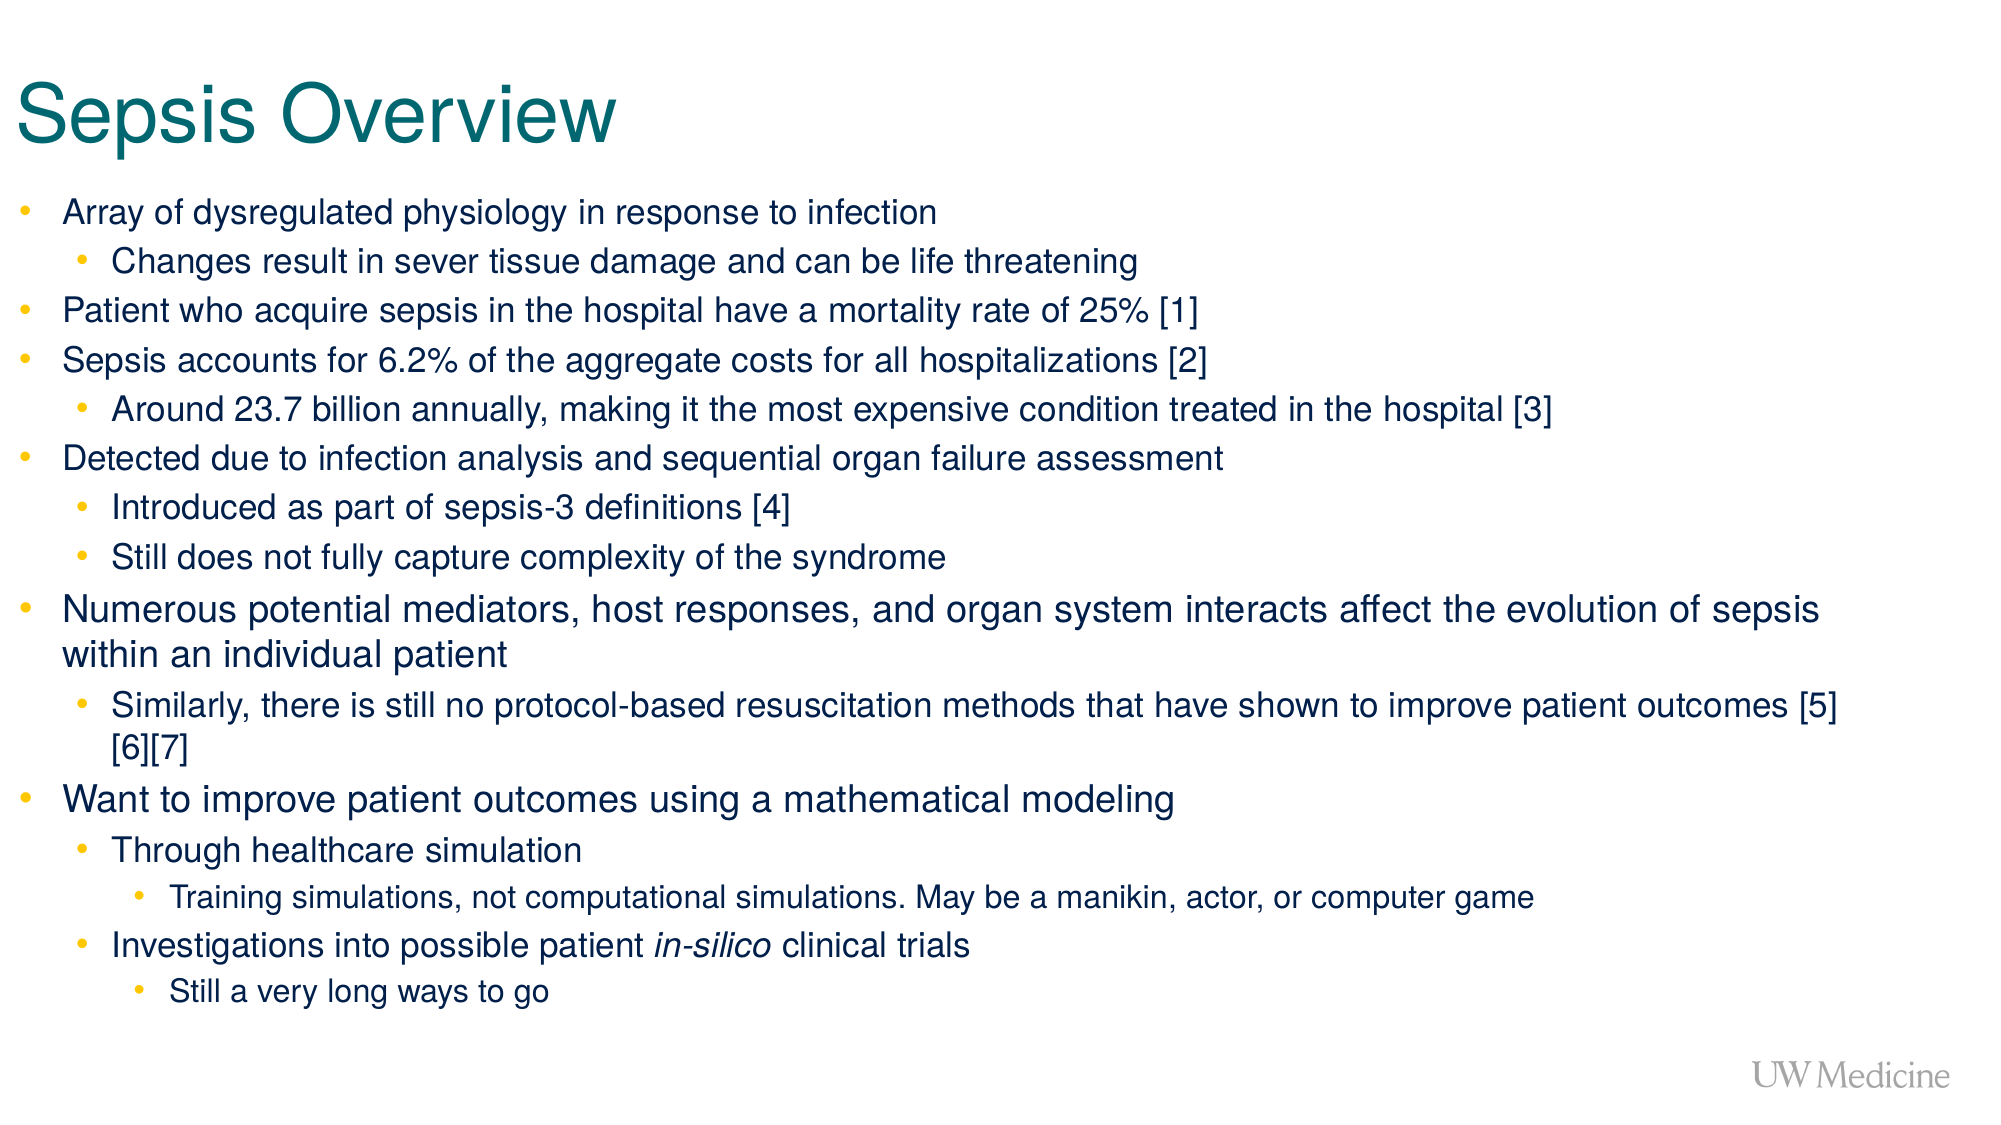

# Sepsis Overview
Array of dysregulated physiology in response to infection
Changes result in sever tissue damage and can be life threatening
Patient who acquire sepsis in the hospital have a mortality rate of 25% [1]
Sepsis accounts for 6.2% of the aggregate costs for all hospitalizations [2]
Around 23.7 billion annually, making it the most expensive condition treated in the hospital [3]
Detected due to infection analysis and sequential organ failure assessment
Introduced as part of sepsis-3 definitions [4]
Still does not fully capture complexity of the syndrome
Numerous potential mediators, host responses, and organ system interacts affect the evolution of sepsis within an individual patient
Similarly, there is still no protocol-based resuscitation methods that have shown to improve patient outcomes [5][6][7]
Want to improve patient outcomes using a mathematical modeling
Through healthcare simulation
Training simulations, not computational simulations. May be a manikin, actor, or computer game
Investigations into possible patient in-silico clinical trials
Still a very long ways to go